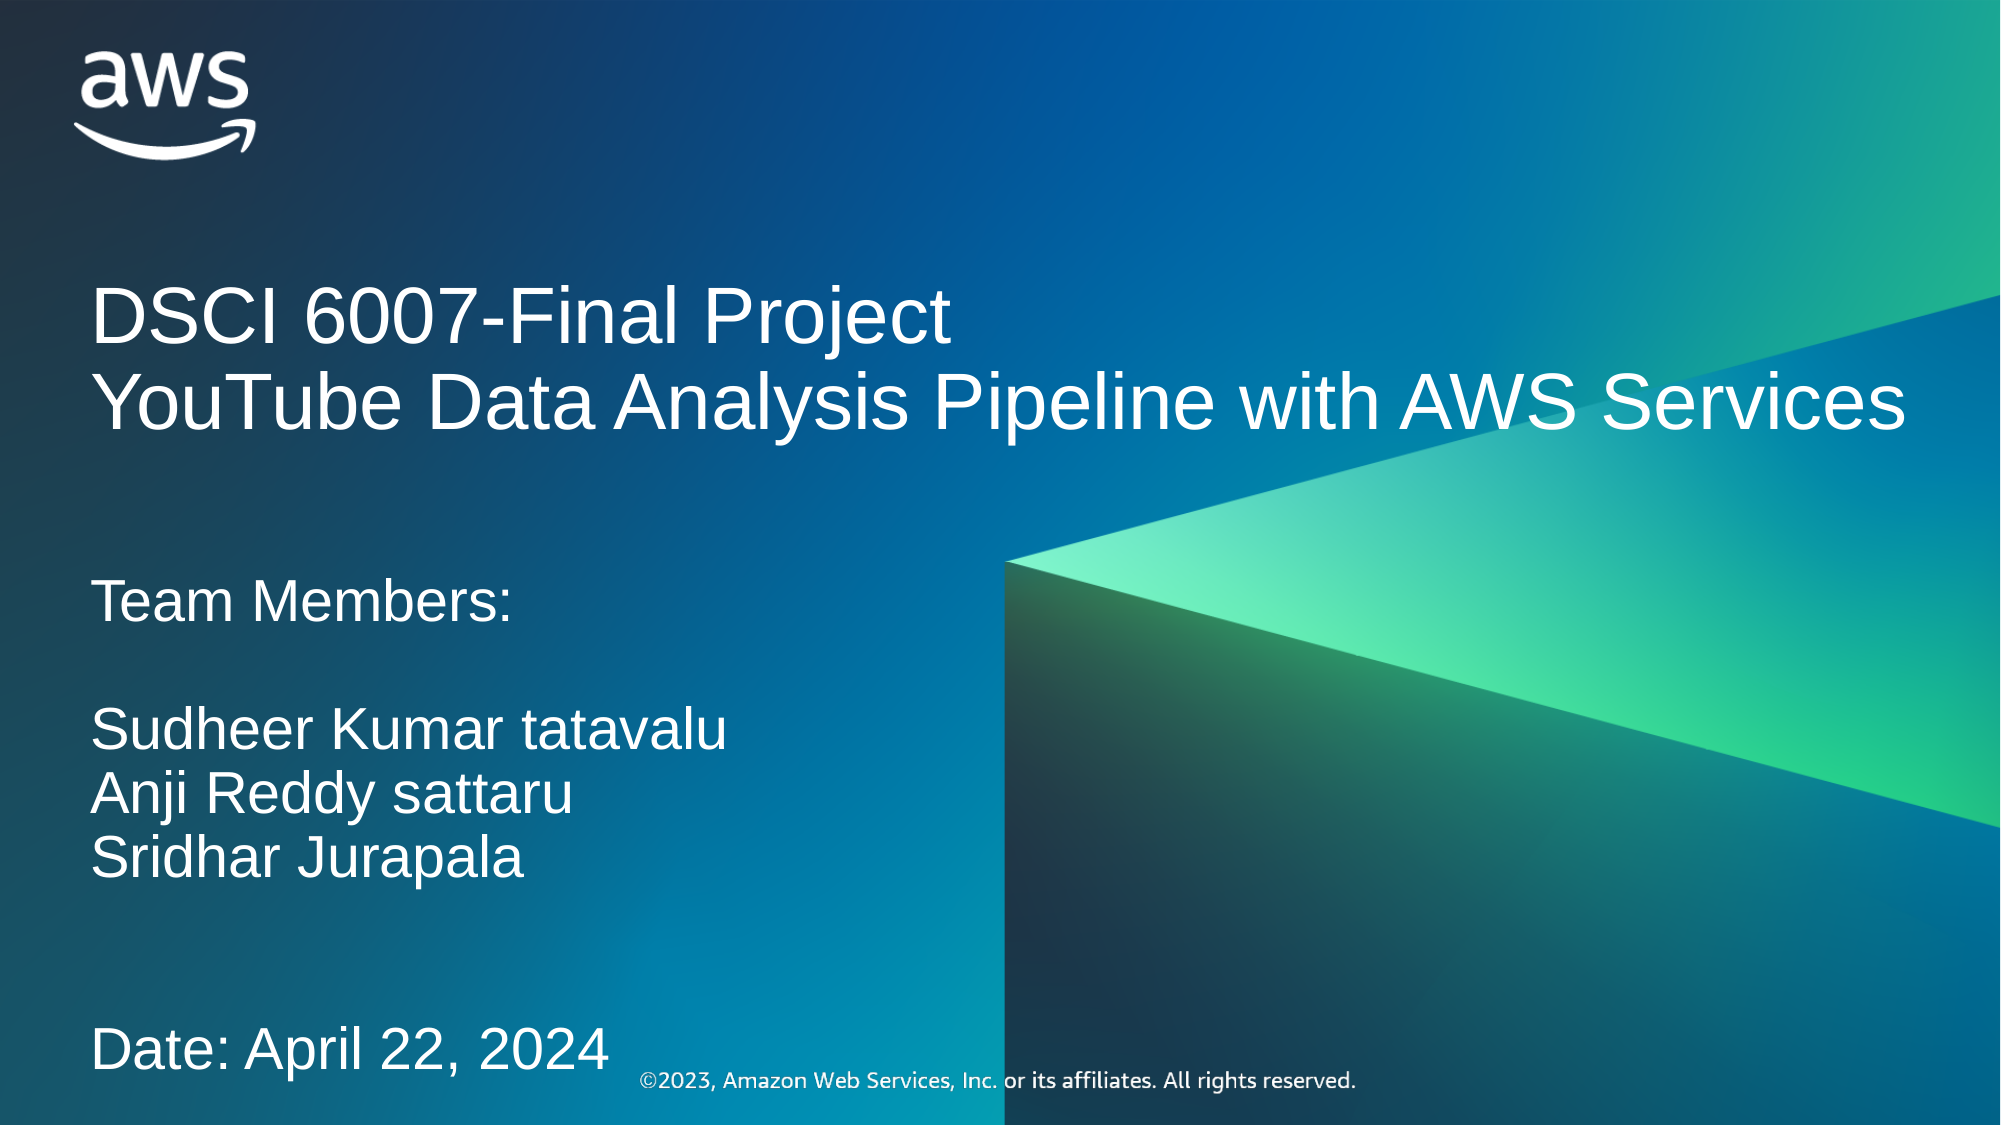

DSCI 6007-Final Project
YouTube Data Analysis Pipeline with AWS Services
Team Members:

Sudheer Kumar tatavalu
Anji Reddy sattaru
Sridhar Jurapala

Date: April 22, 2024